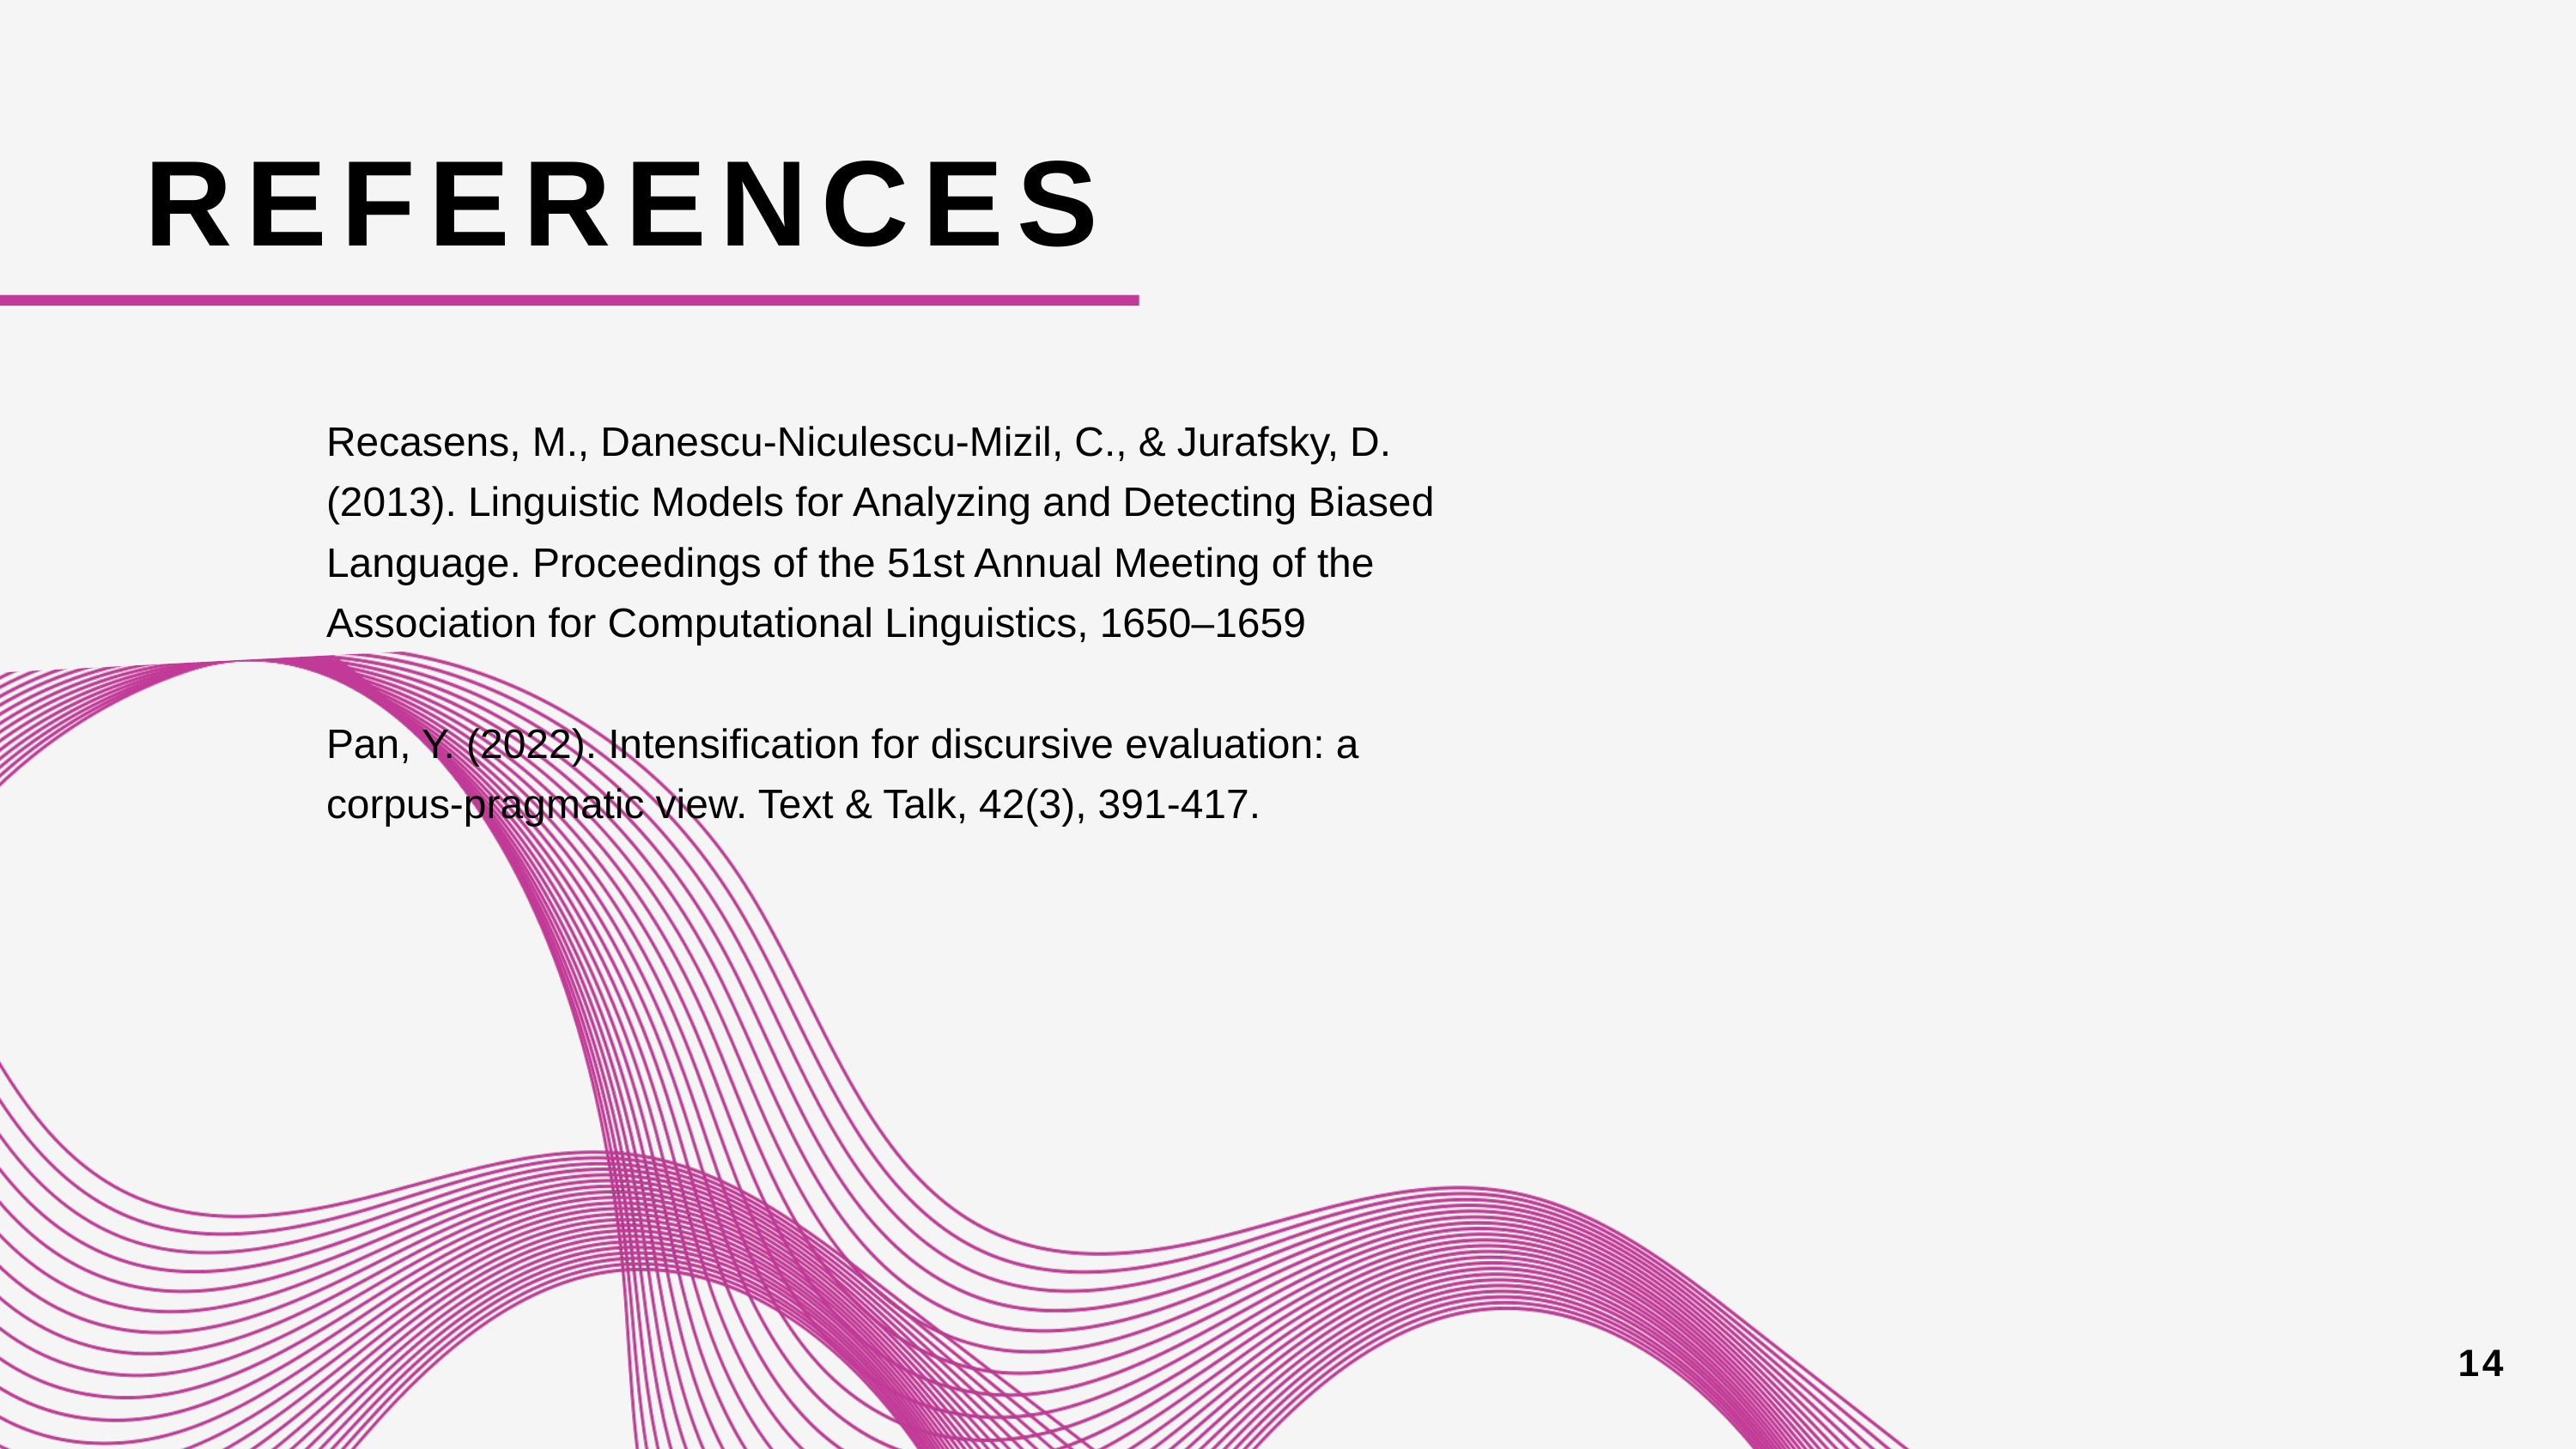

REFERENCES

Recasens, M., Danescu-Niculescu-Mizil, C., & Jurafsky, D. (2013). Linguistic Models for Analyzing and Detecting Biased Language. Proceedings of the 51st Annual Meeting of the Association for Computational Linguistics, 1650–1659

Pan, Y. (2022). Intensification for discursive evaluation: a corpus-pragmatic view. Text & Talk, 42(3), 391-417.

14